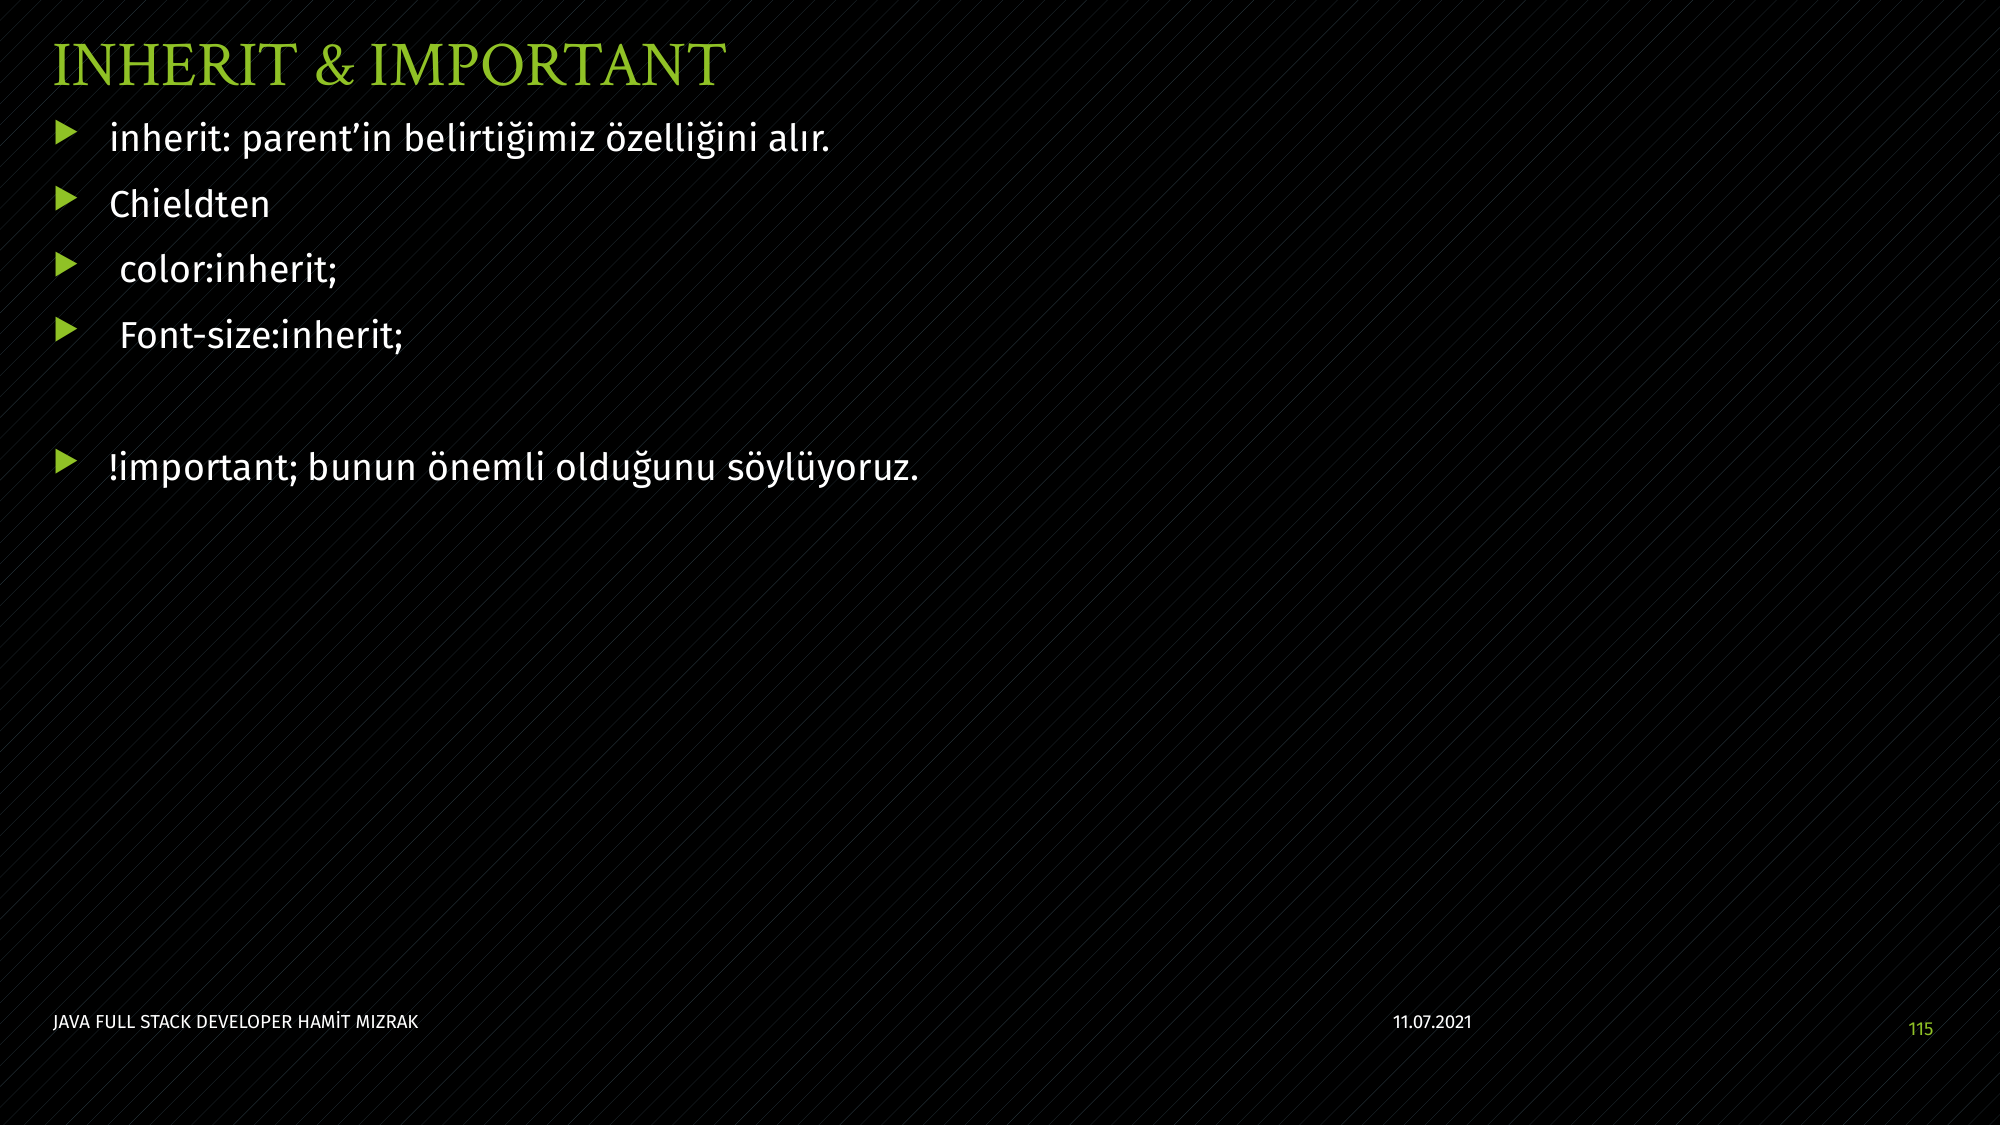

# INHERIT & IMPORTANT
inherit: parent’in belirtiğimiz özelliğini alır.
Chieldten
 color:inherit;
 Font-size:inherit;

!important; bunun önemli olduğunu söylüyoruz.
JAVA FULL STACK DEVELOPER HAMİT MIZRAK
11.07.2021
115